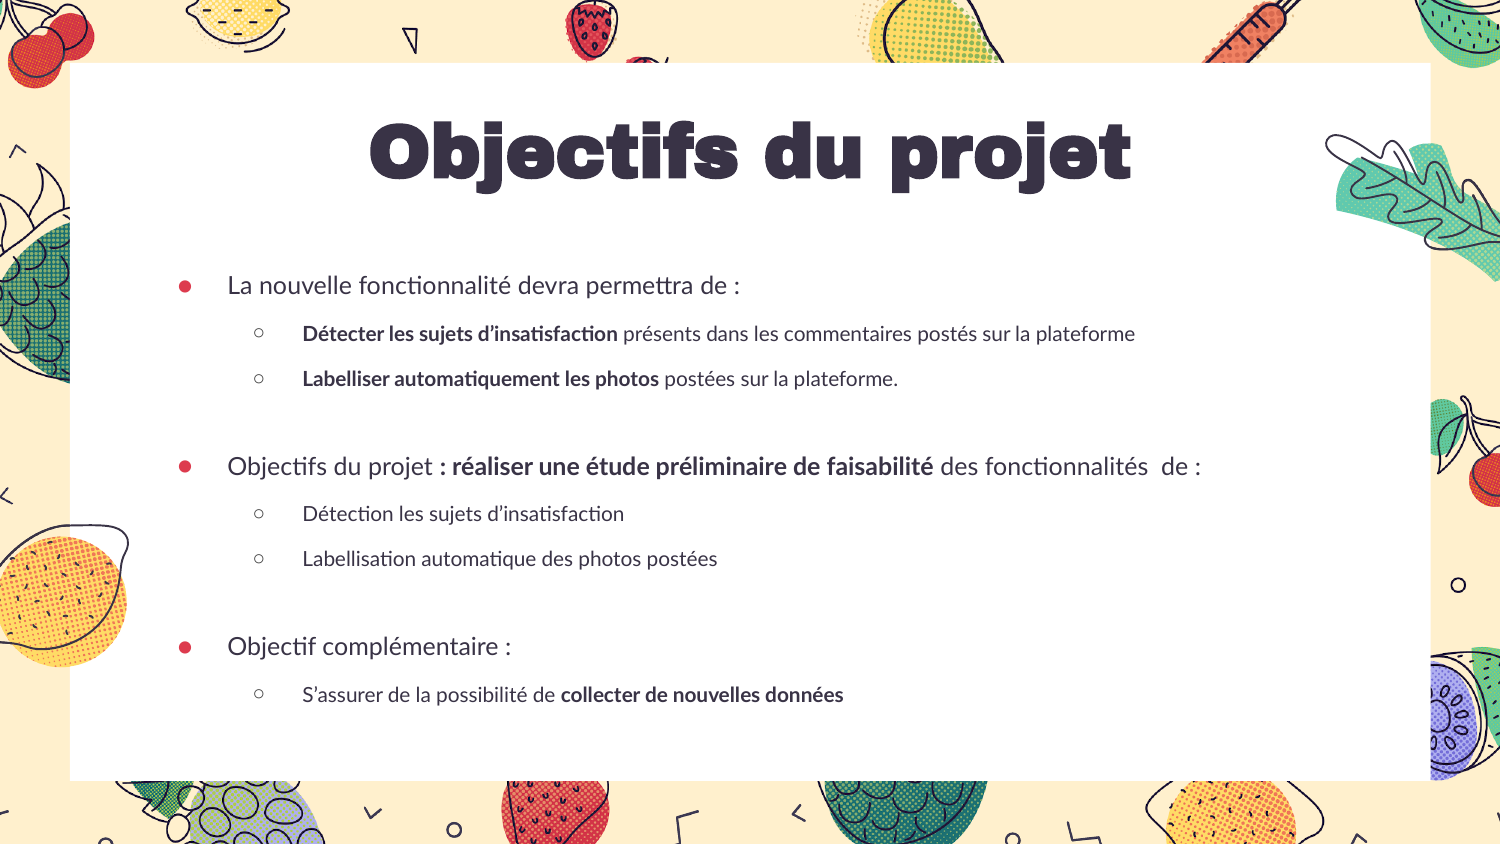

# Objectifs du projet
La nouvelle fonctionnalité devra permettra de :
Détecter les sujets d’insatisfaction présents dans les commentaires postés sur la plateforme
Labelliser automatiquement les photos postées sur la plateforme.

Objectifs du projet : réaliser une étude préliminaire de faisabilité des fonctionnalités  de :
Détection les sujets d’insatisfaction
Labellisation automatique des photos postées

Objectif complémentaire :
S’assurer de la possibilité de collecter de nouvelles données